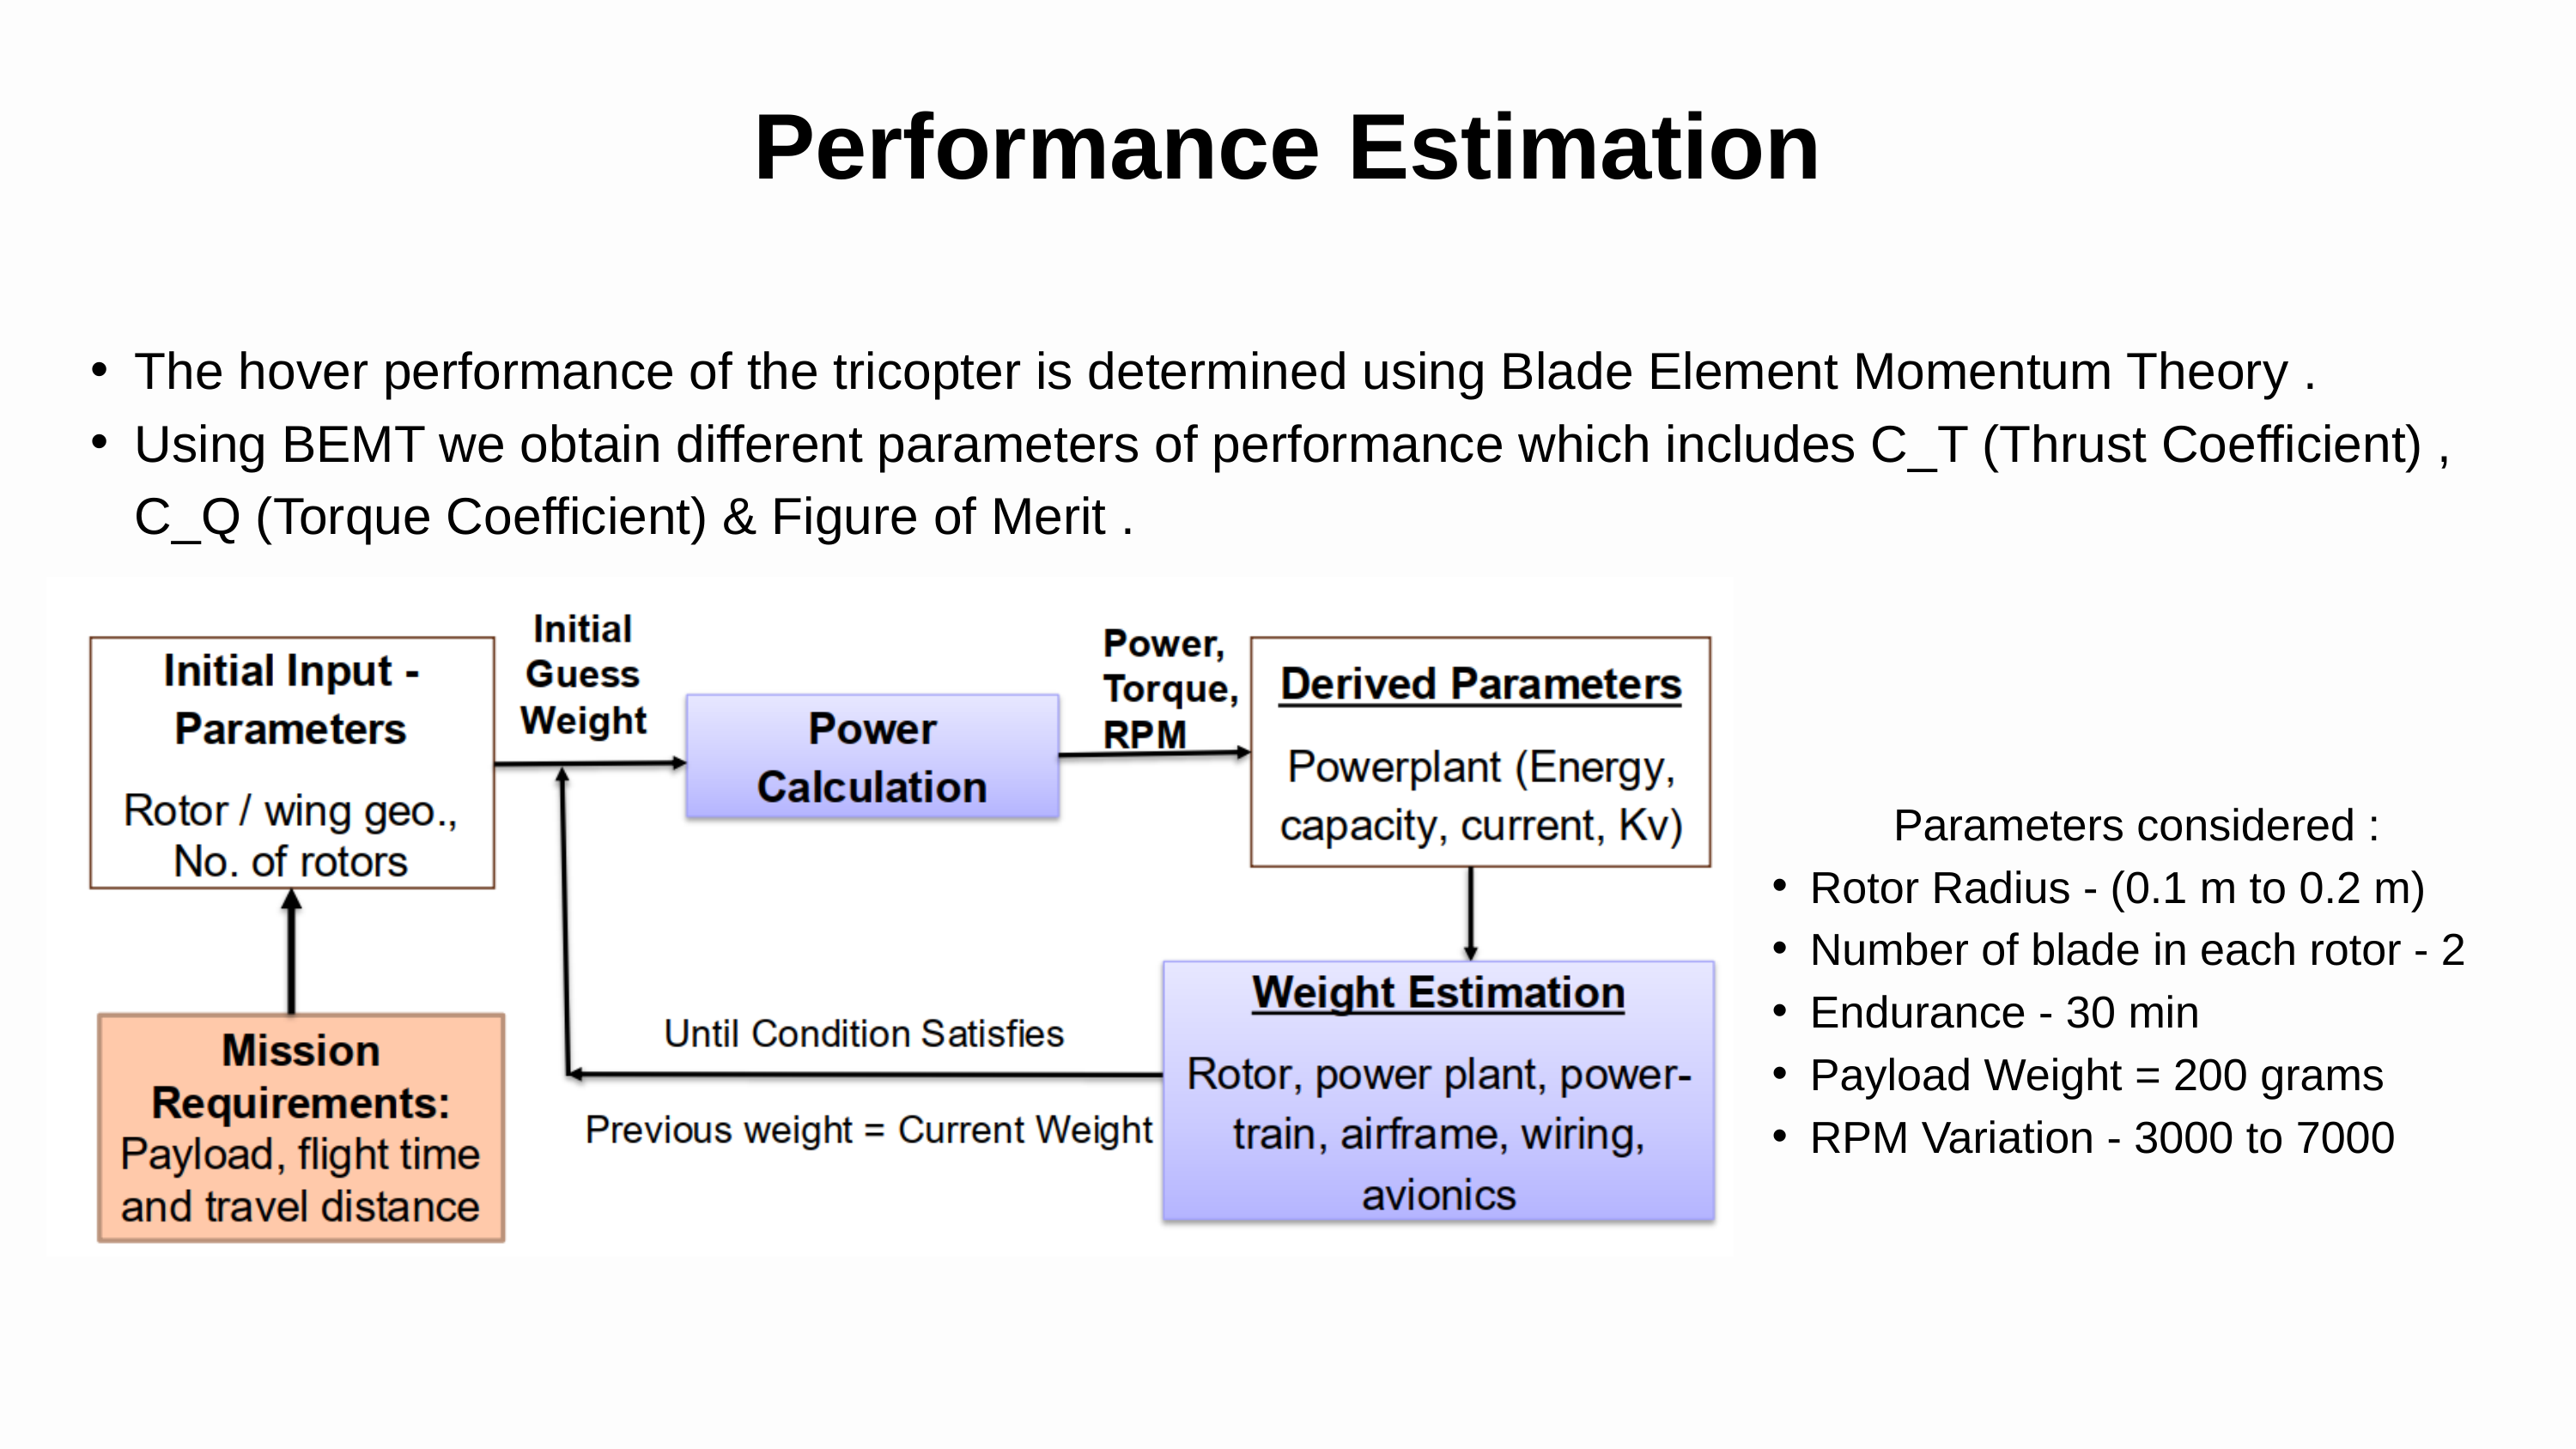

Performance Estimation
The hover performance of the tricopter is determined using Blade Element Momentum Theory .
Using BEMT we obtain different parameters of performance which includes C_T (Thrust Coefficient) , C_Q (Torque Coefficient) & Figure of Merit .

Parameters considered :
Rotor Radius - (0.1 m to 0.2 m)
Number of blade in each rotor - 2
Endurance - 30 min
Payload Weight = 200 grams
RPM Variation - 3000 to 7000